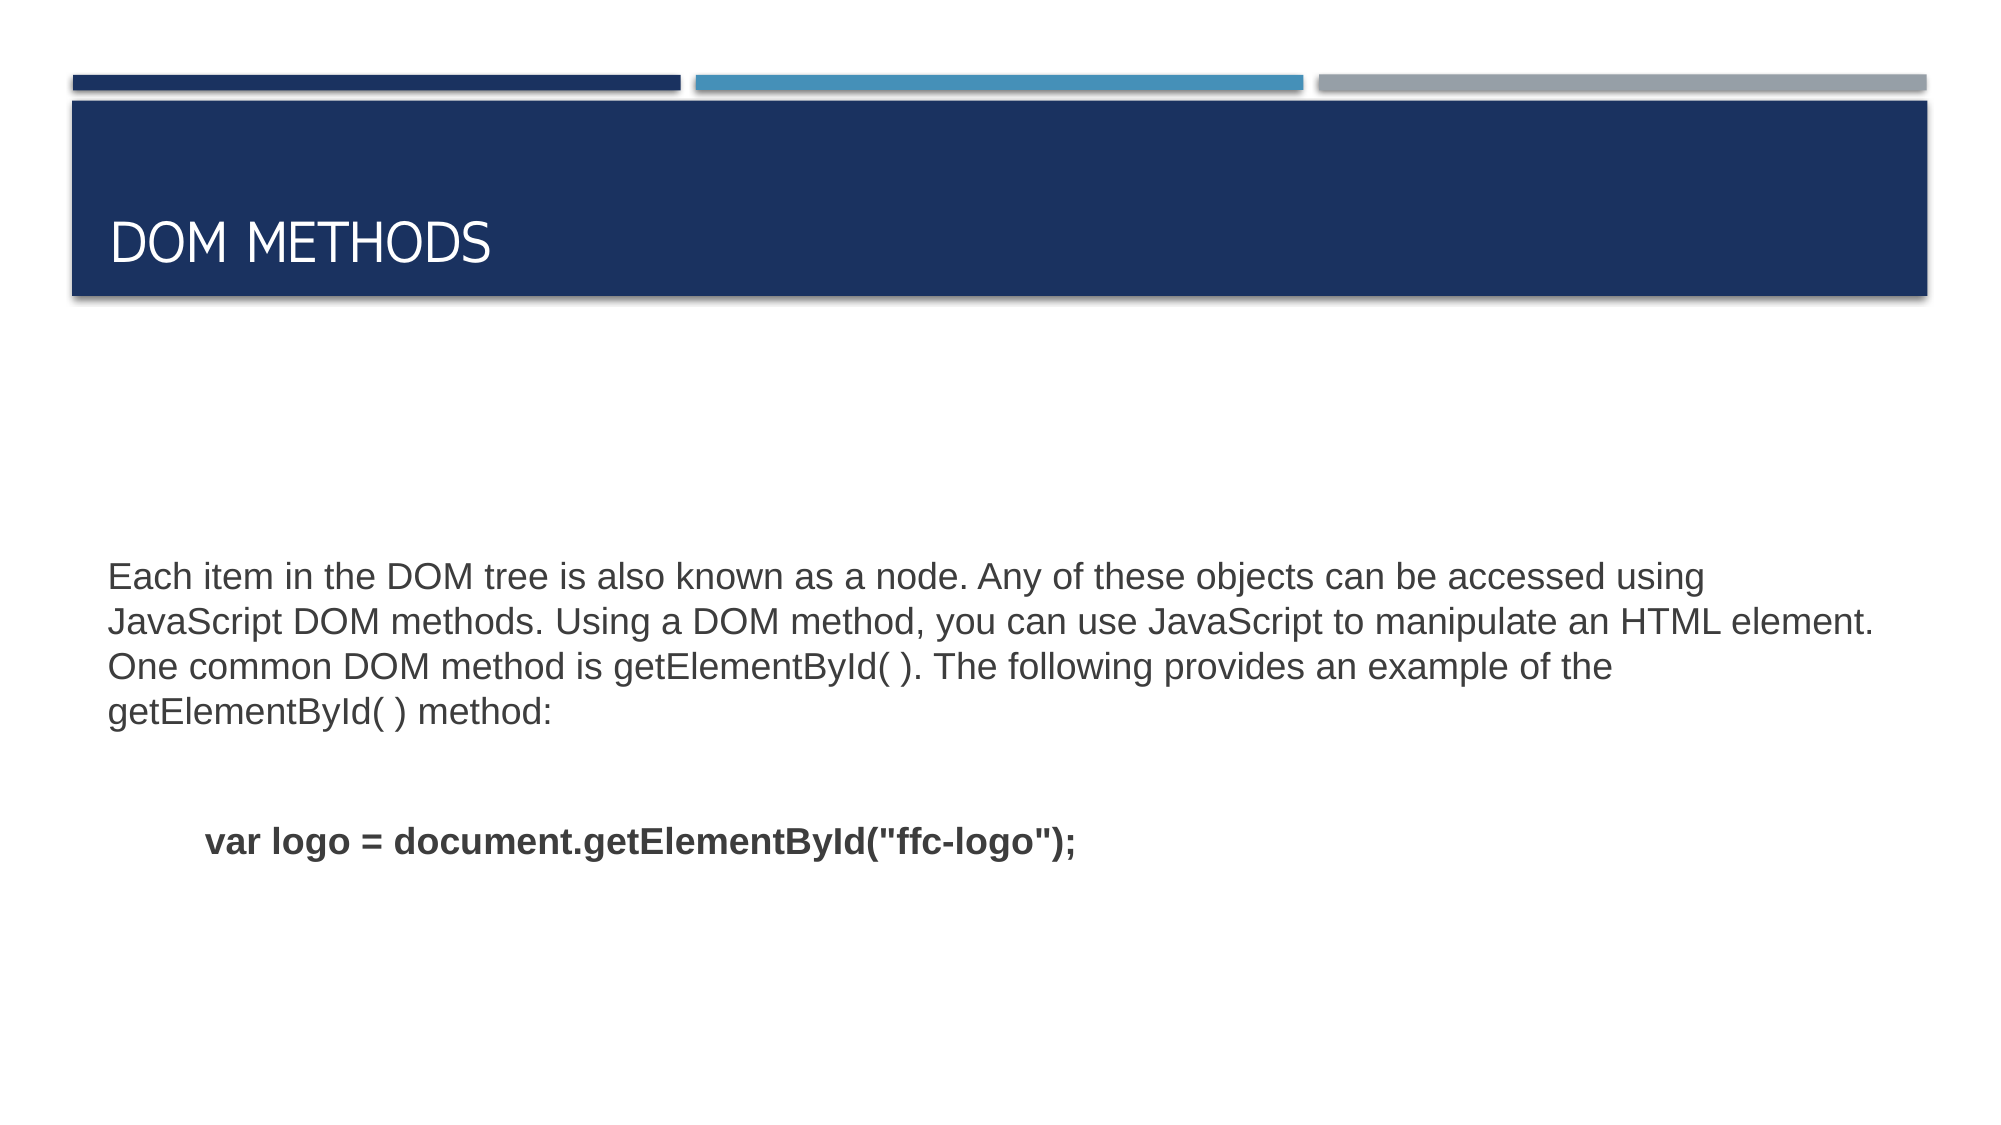

# DOM Methods
Each item in the DOM tree is also known as a node. Any of these objects can be accessed using JavaScript DOM methods. Using a DOM method, you can use JavaScript to manipulate an HTML element. One common DOM method is getElementById( ). The following provides an example of the getElementById( ) method:

var logo = document.getElementById("ffc-logo");